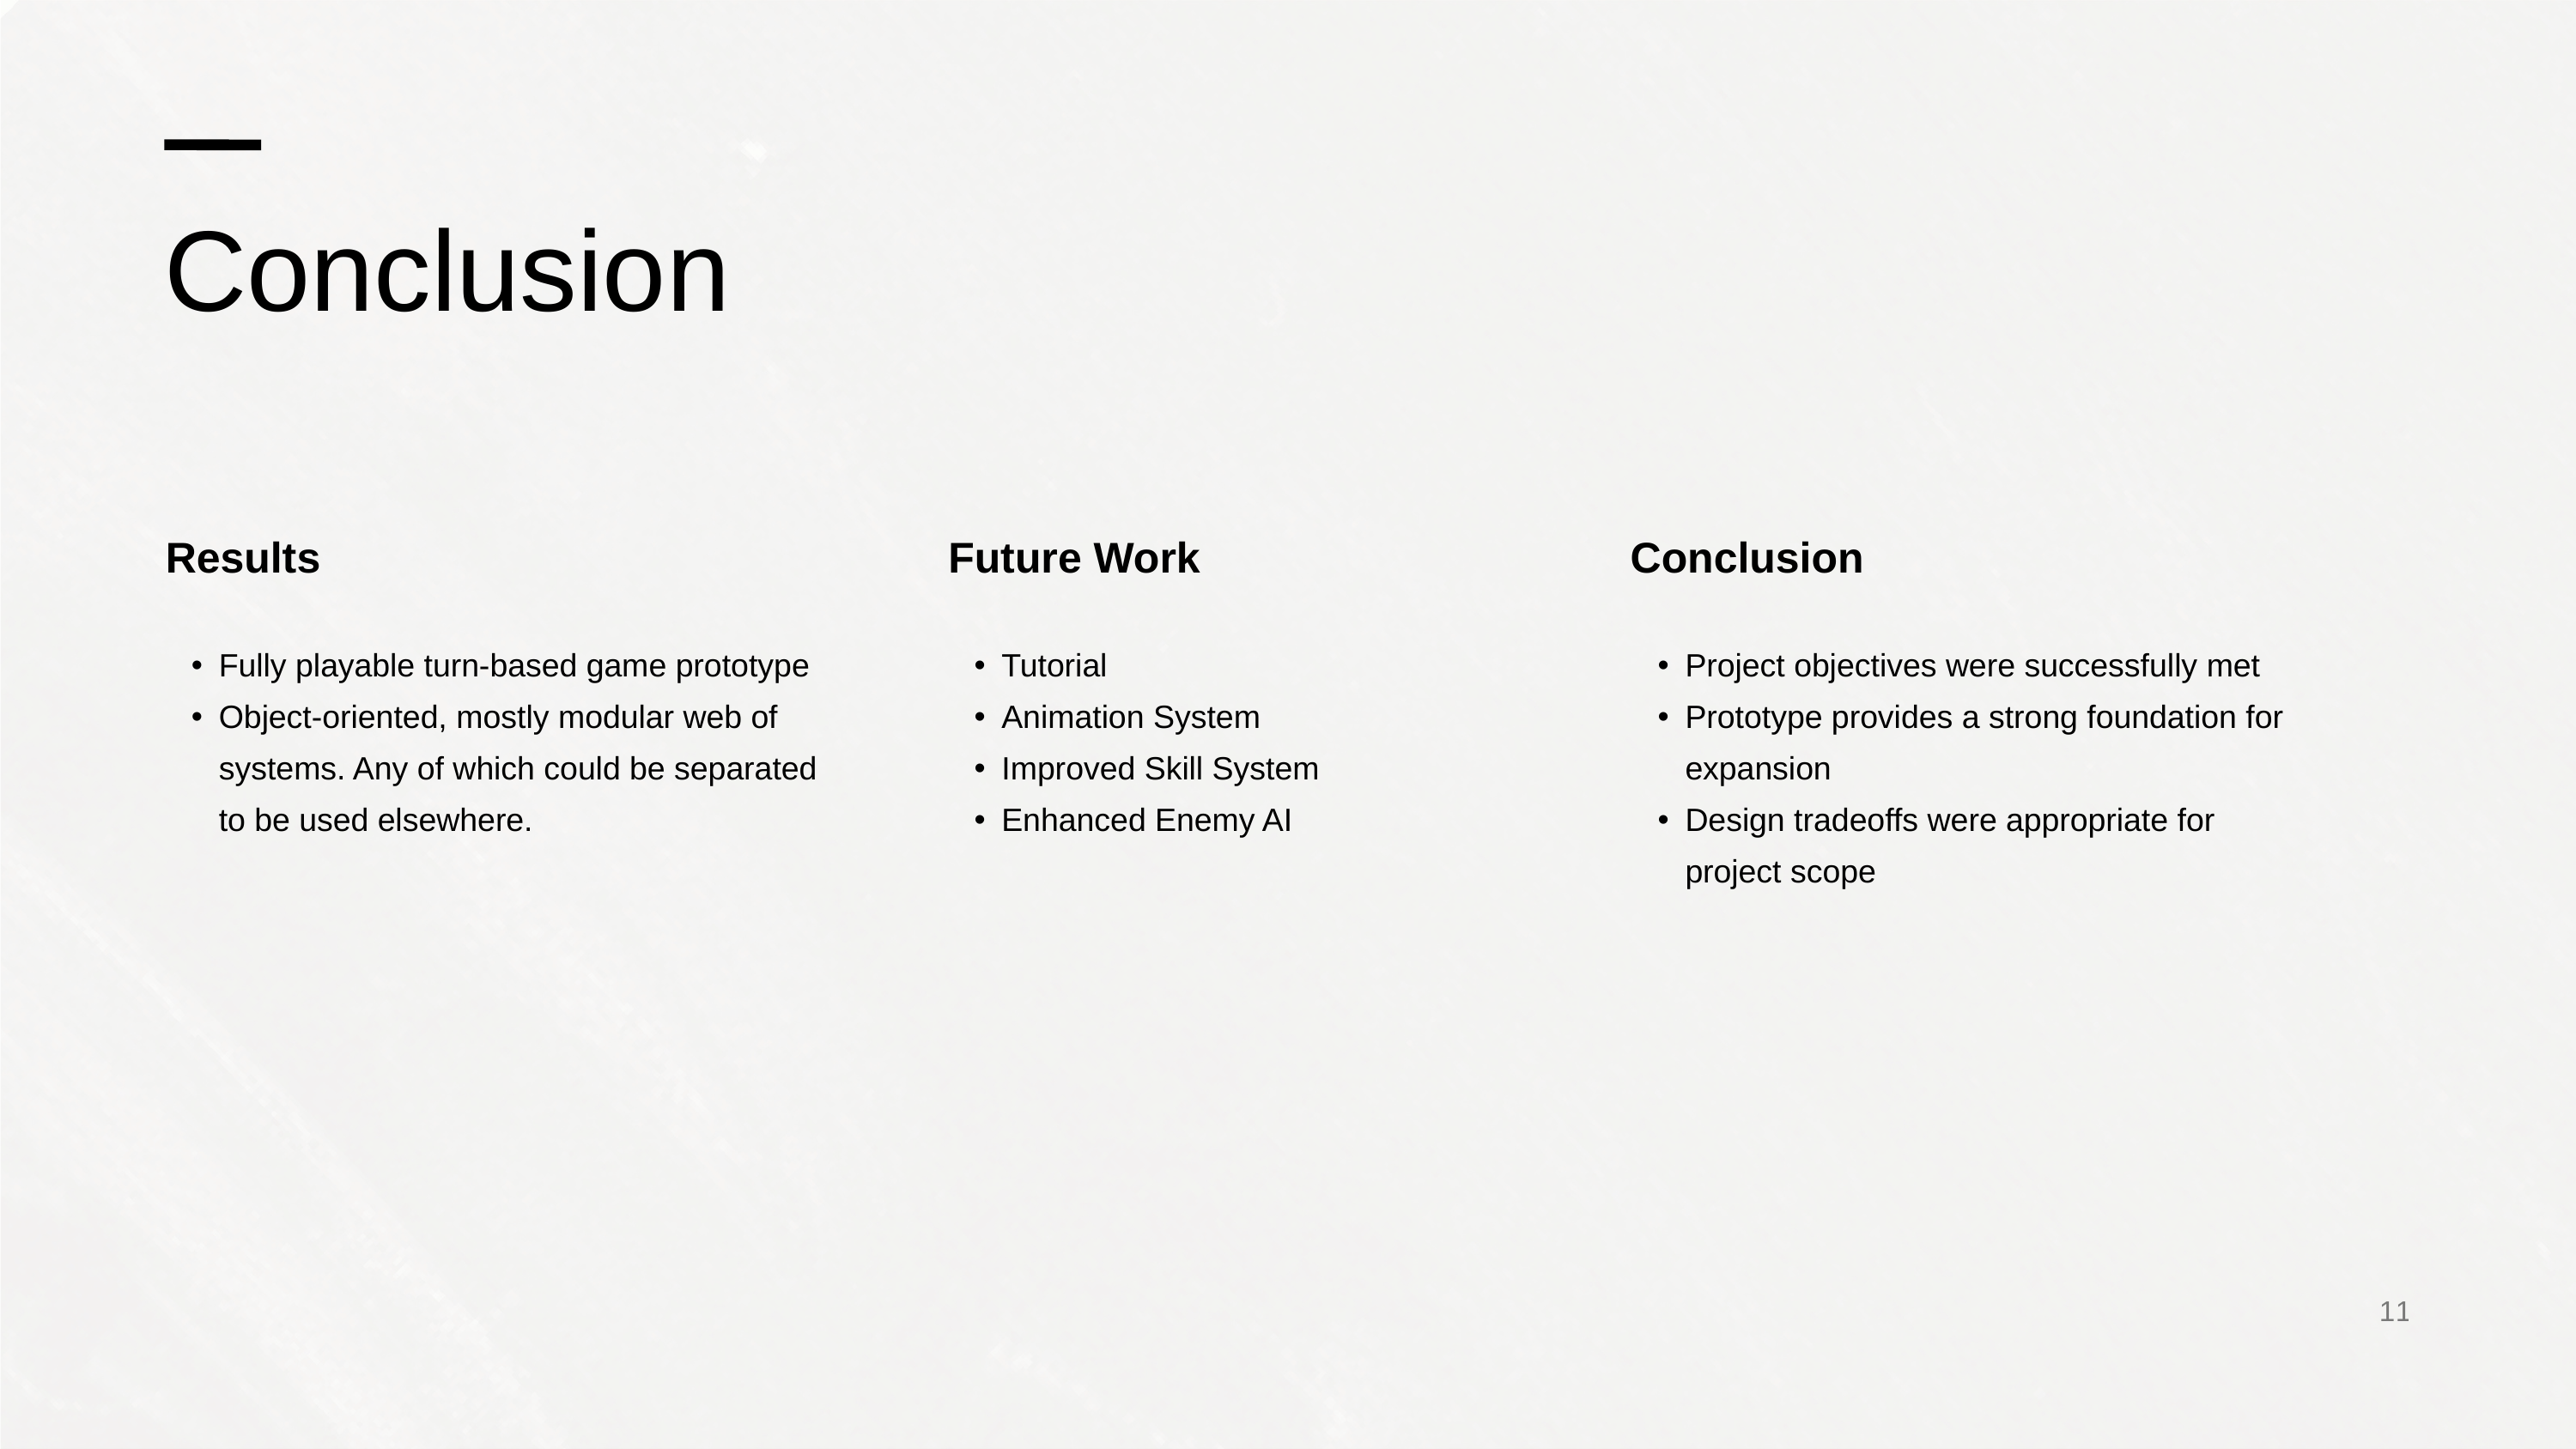

Conclusion
Results
Future Work
Conclusion
Fully playable turn-based game prototype
Object-oriented, mostly modular web of systems. Any of which could be separated to be used elsewhere.
Tutorial
Animation System
Improved Skill System
Enhanced Enemy AI
Project objectives were successfully met
Prototype provides a strong foundation for expansion
Design tradeoffs were appropriate for project scope
11